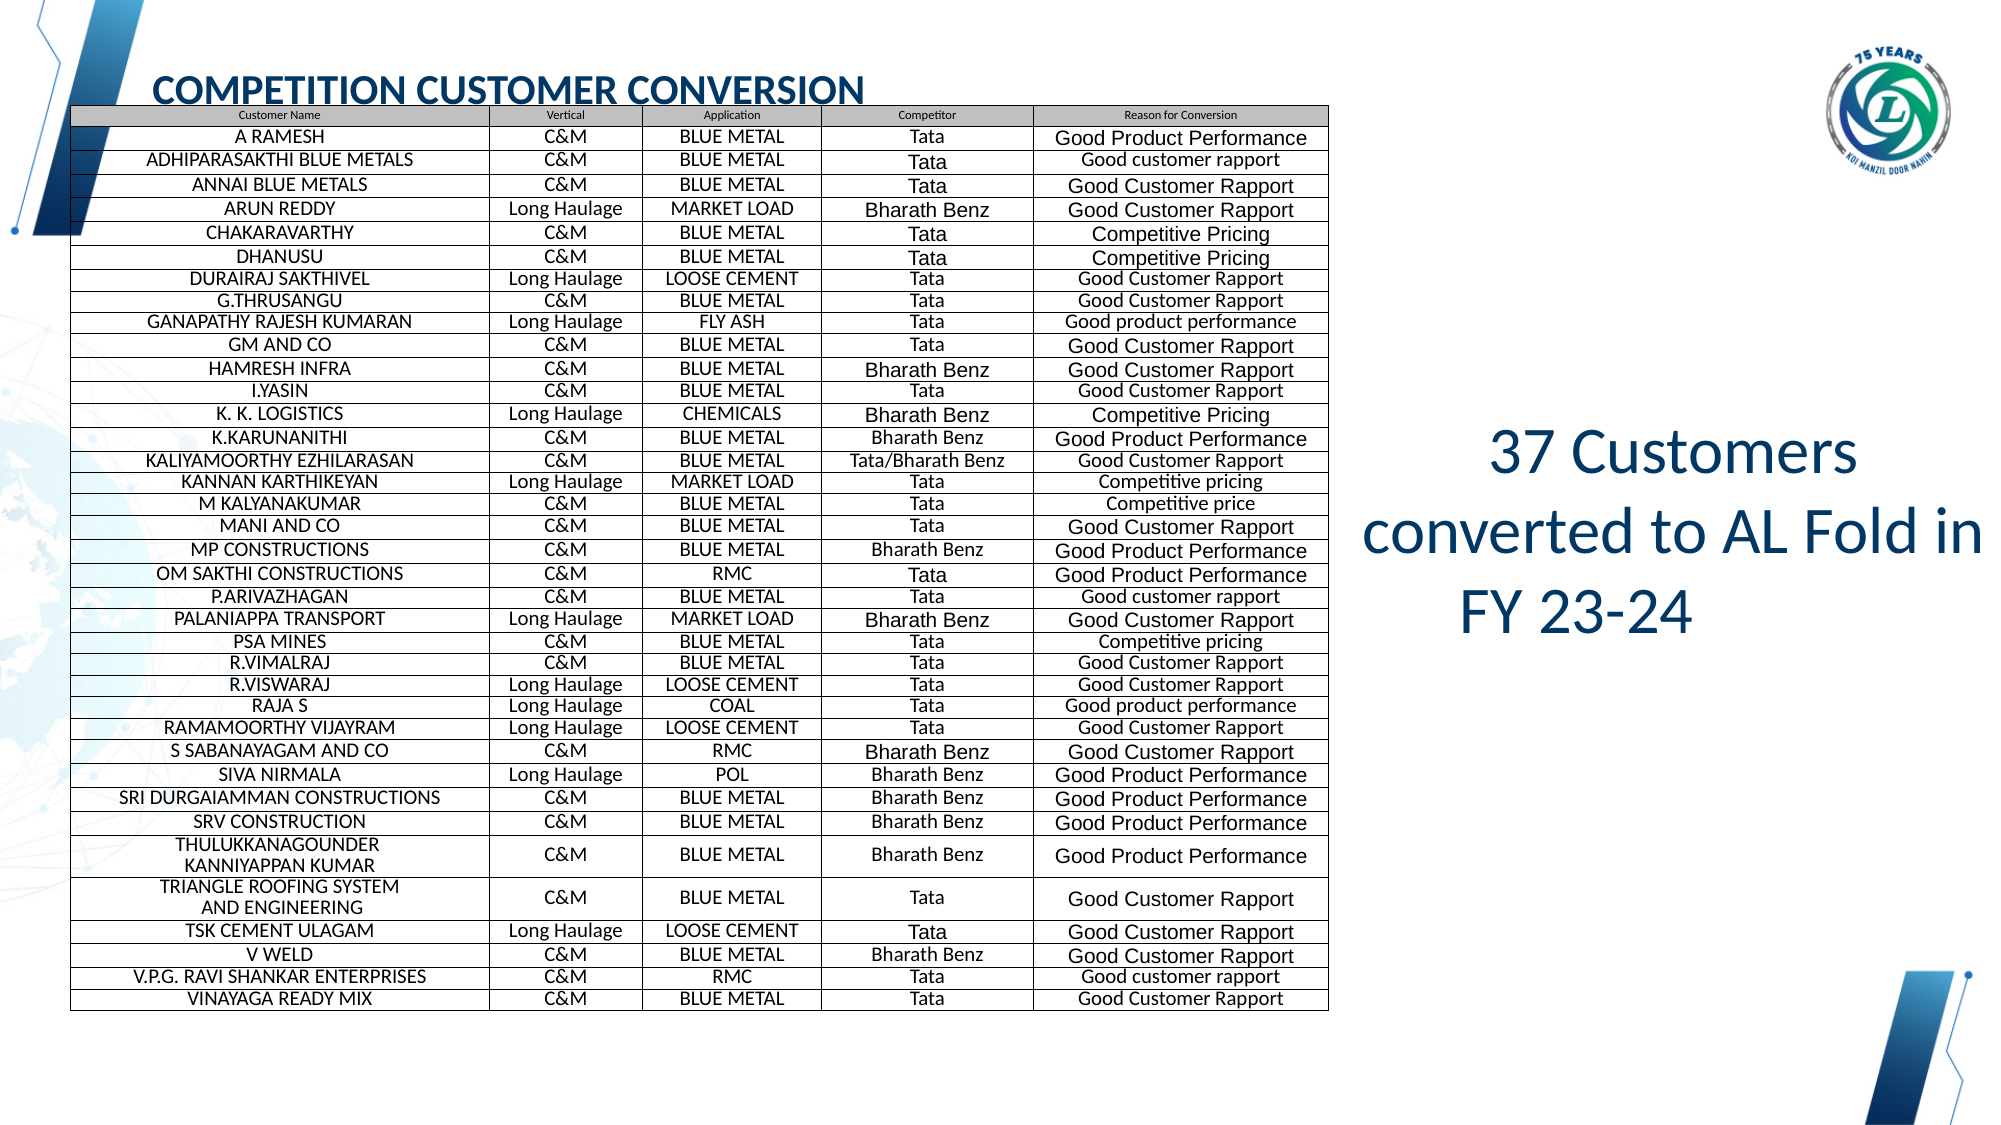

# COMPETITION CUSTOMER CONVERSION
| Customer Name | Vertical | Application | Competitor | Reason for Conversion |
| --- | --- | --- | --- | --- |
| A RAMESH | C&M | BLUE METAL | Tata | Good Product Performance |
| ADHIPARASAKTHI BLUE METALS | C&M | BLUE METAL | Tata | Good customer rapport |
| ANNAI BLUE METALS | C&M | BLUE METAL | Tata | Good Customer Rapport |
| ARUN REDDY | Long Haulage | MARKET LOAD | Bharath Benz | Good Customer Rapport |
| CHAKARAVARTHY | C&M | BLUE METAL | Tata | Competitive Pricing |
| DHANUSU | C&M | BLUE METAL | Tata | Competitive Pricing |
| DURAIRAJ SAKTHIVEL | Long Haulage | LOOSE CEMENT | Tata | Good Customer Rapport |
| G.THRUSANGU | C&M | BLUE METAL | Tata | Good Customer Rapport |
| GANAPATHY RAJESH KUMARAN | Long Haulage | FLY ASH | Tata | Good product performance |
| GM AND CO | C&M | BLUE METAL | Tata | Good Customer Rapport |
| HAMRESH INFRA | C&M | BLUE METAL | Bharath Benz | Good Customer Rapport |
| I.YASIN | C&M | BLUE METAL | Tata | Good Customer Rapport |
| K. K. LOGISTICS | Long Haulage | CHEMICALS | Bharath Benz | Competitive Pricing |
| K.KARUNANITHI | C&M | BLUE METAL | Bharath Benz | Good Product Performance |
| KALIYAMOORTHY EZHILARASAN | C&M | BLUE METAL | Tata/Bharath Benz | Good Customer Rapport |
| KANNAN KARTHIKEYAN | Long Haulage | MARKET LOAD | Tata | Competitive pricing |
| M KALYANAKUMAR | C&M | BLUE METAL | Tata | Competitive price |
| MANI AND CO | C&M | BLUE METAL | Tata | Good Customer Rapport |
| MP CONSTRUCTIONS | C&M | BLUE METAL | Bharath Benz | Good Product Performance |
| OM SAKTHI CONSTRUCTIONS | C&M | RMC | Tata | Good Product Performance |
| P.ARIVAZHAGAN | C&M | BLUE METAL | Tata | Good customer rapport |
| PALANIAPPA TRANSPORT | Long Haulage | MARKET LOAD | Bharath Benz | Good Customer Rapport |
| PSA MINES | C&M | BLUE METAL | Tata | Competitive pricing |
| R.VIMALRAJ | C&M | BLUE METAL | Tata | Good Customer Rapport |
| R.VISWARAJ | Long Haulage | LOOSE CEMENT | Tata | Good Customer Rapport |
| RAJA S | Long Haulage | COAL | Tata | Good product performance |
| RAMAMOORTHY VIJAYRAM | Long Haulage | LOOSE CEMENT | Tata | Good Customer Rapport |
| S SABANAYAGAM AND CO | C&M | RMC | Bharath Benz | Good Customer Rapport |
| SIVA NIRMALA | Long Haulage | POL | Bharath Benz | Good Product Performance |
| SRI DURGAIAMMAN CONSTRUCTIONS | C&M | BLUE METAL | Bharath Benz | Good Product Performance |
| SRV CONSTRUCTION | C&M | BLUE METAL | Bharath Benz | Good Product Performance |
| THULUKKANAGOUNDER KANNIYAPPAN KUMAR | C&M | BLUE METAL | Bharath Benz | Good Product Performance |
| TRIANGLE ROOFING SYSTEM AND ENGINEERING | C&M | BLUE METAL | Tata | Good Customer Rapport |
| TSK CEMENT ULAGAM | Long Haulage | LOOSE CEMENT | Tata | Good Customer Rapport |
| V WELD | C&M | BLUE METAL | Bharath Benz | Good Customer Rapport |
| V.P.G. RAVI SHANKAR ENTERPRISES | C&M | RMC | Tata | Good customer rapport |
| VINAYAGA READY MIX | C&M | BLUE METAL | Tata | Good Customer Rapport |
37 Customers converted to AL Fold in FY 23-24TH SFL
FINANCIERS